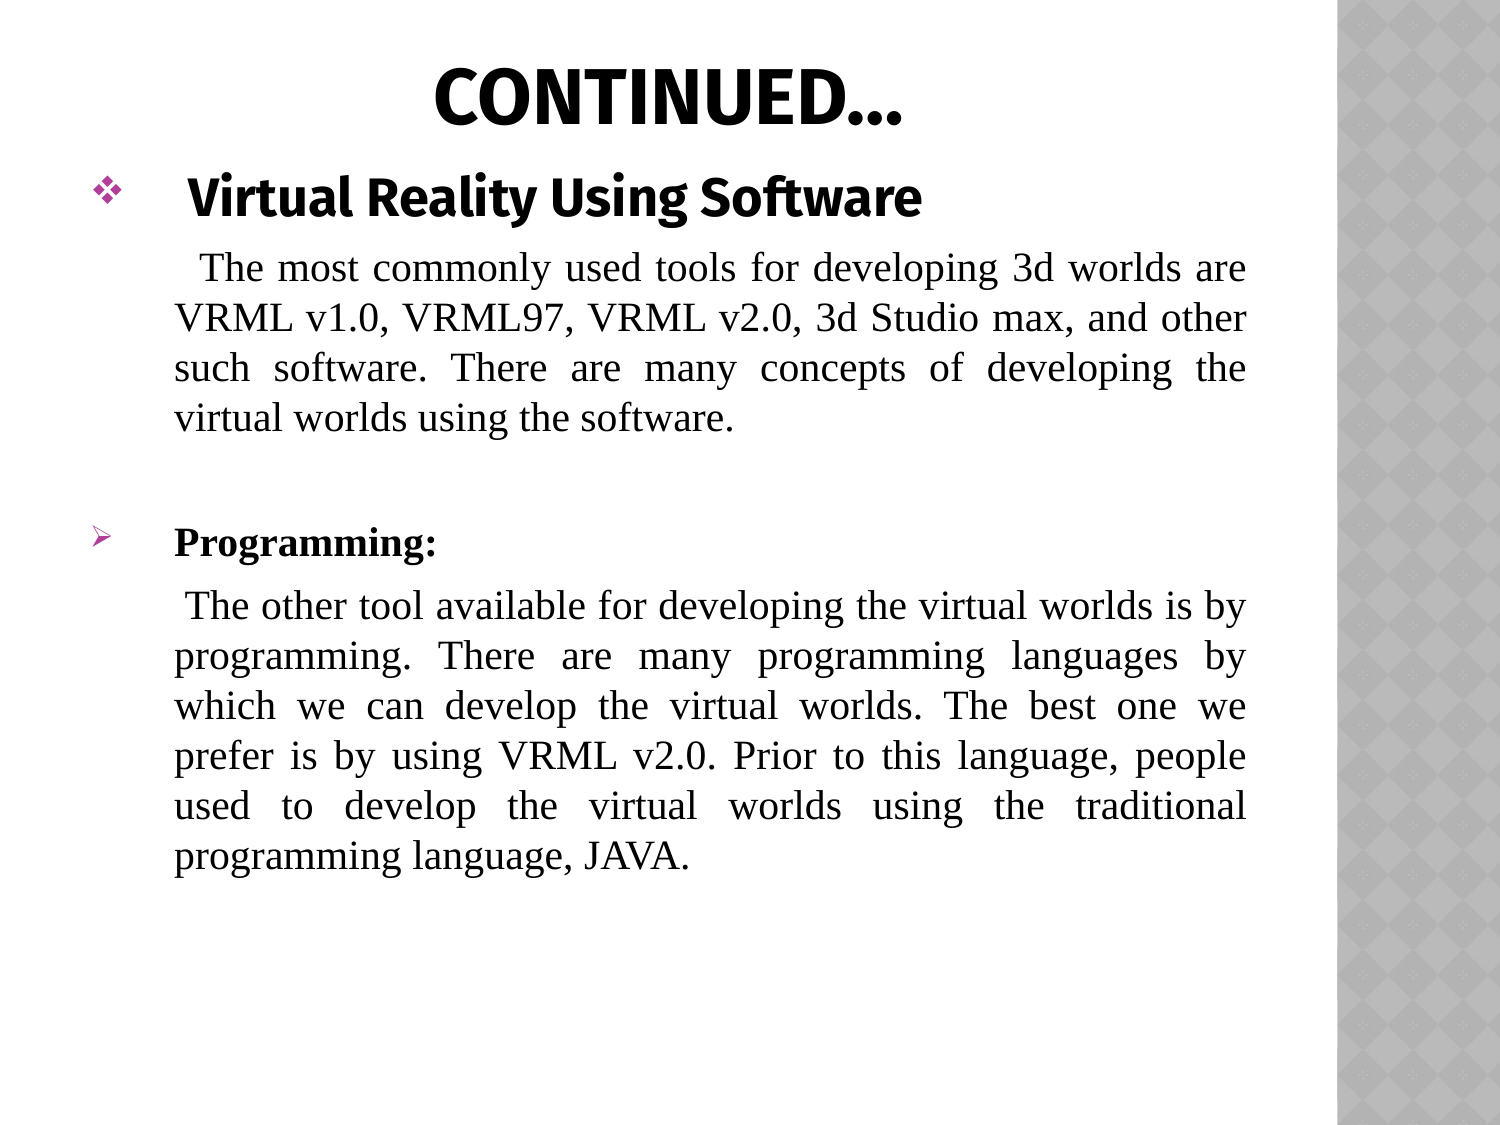

# Continued…
 Virtual Reality Using Software
        The most commonly used tools for developing 3d worlds are VRML v1.0, VRML97, VRML v2.0, 3d Studio max, and other such software. There are many concepts of developing the virtual worlds using the software.

Programming:
        The other tool available for developing the virtual worlds is by programming. There are many programming languages by which we can develop the virtual worlds. The best one we prefer is by using VRML v2.0. Prior to this language, people used to develop the virtual worlds using the traditional programming language, JAVA.